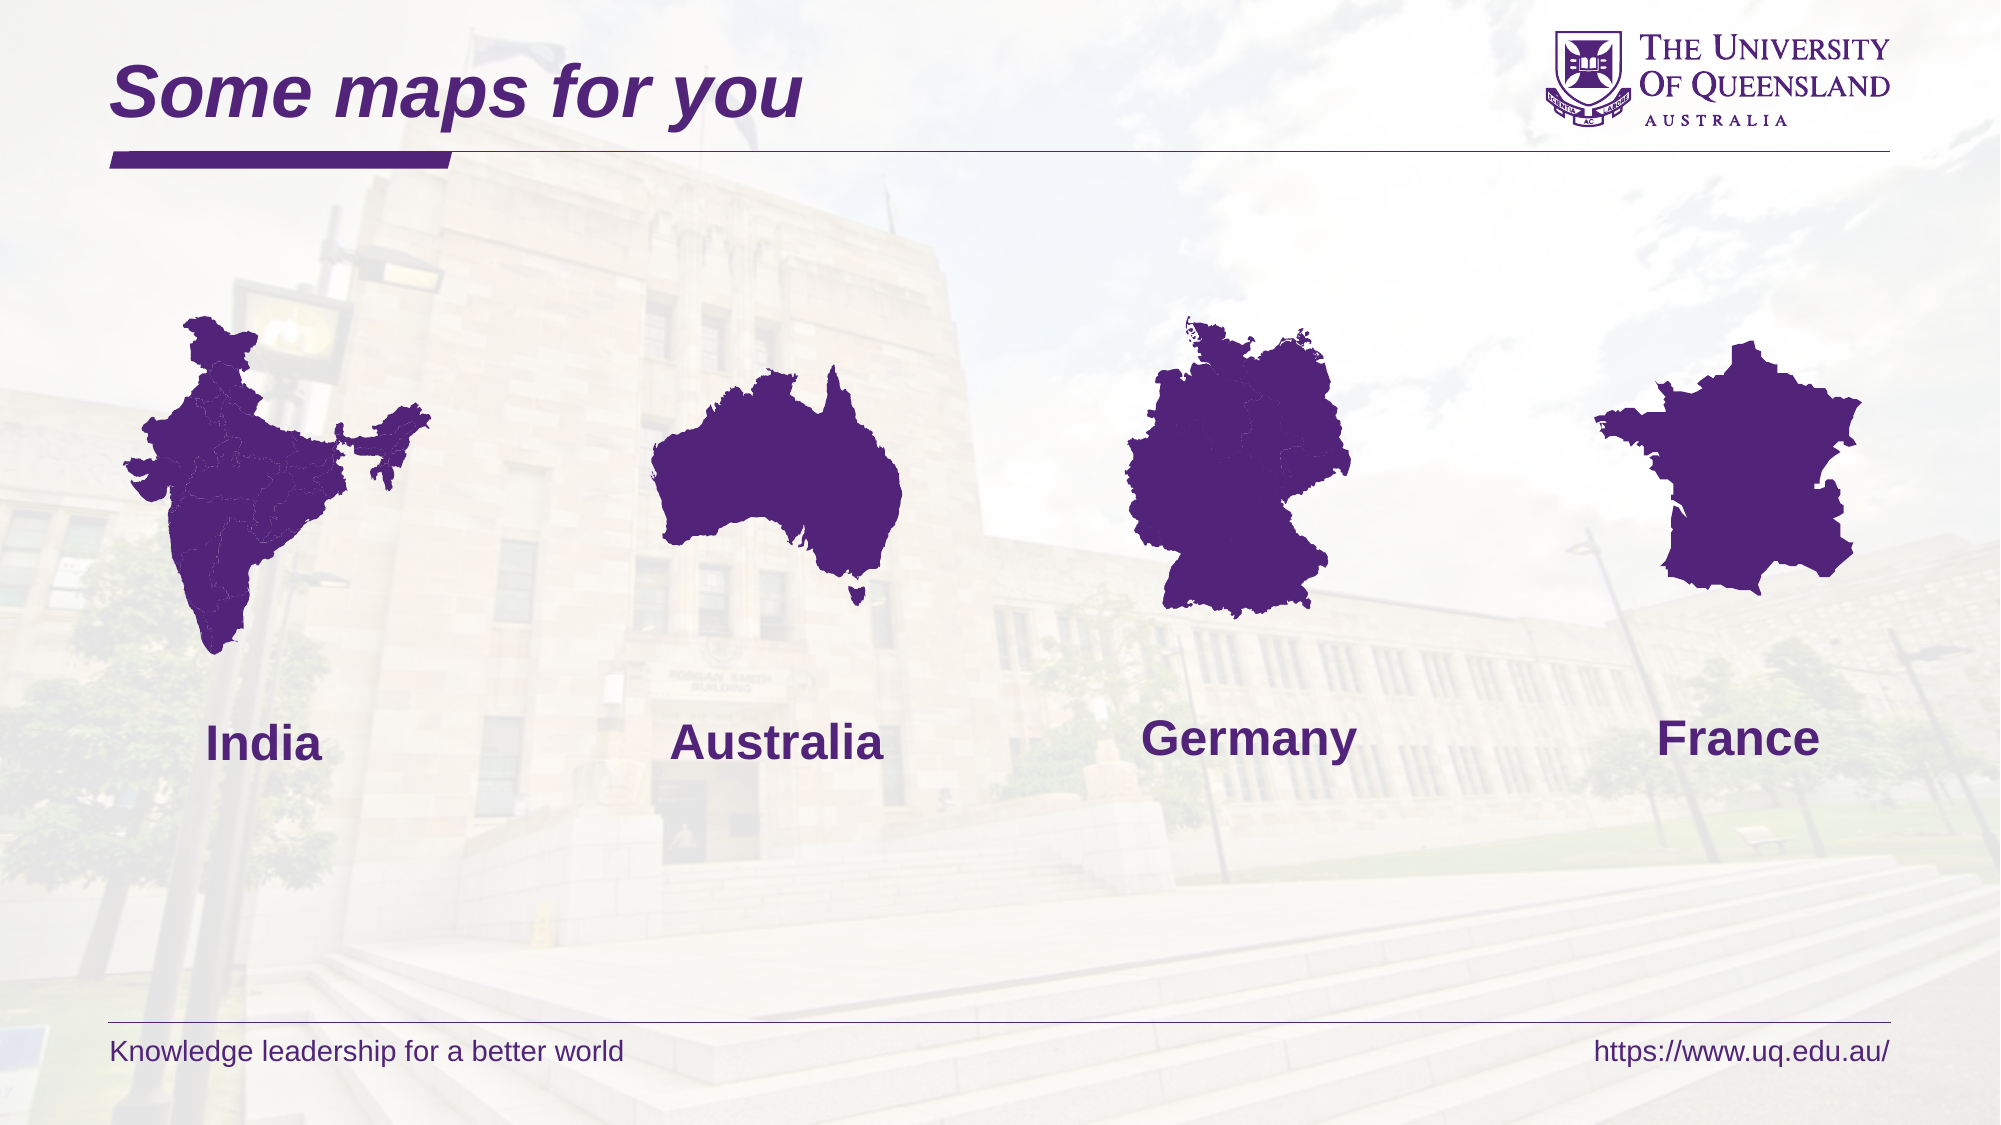

# Some maps for you

India

Germany

France

Australia